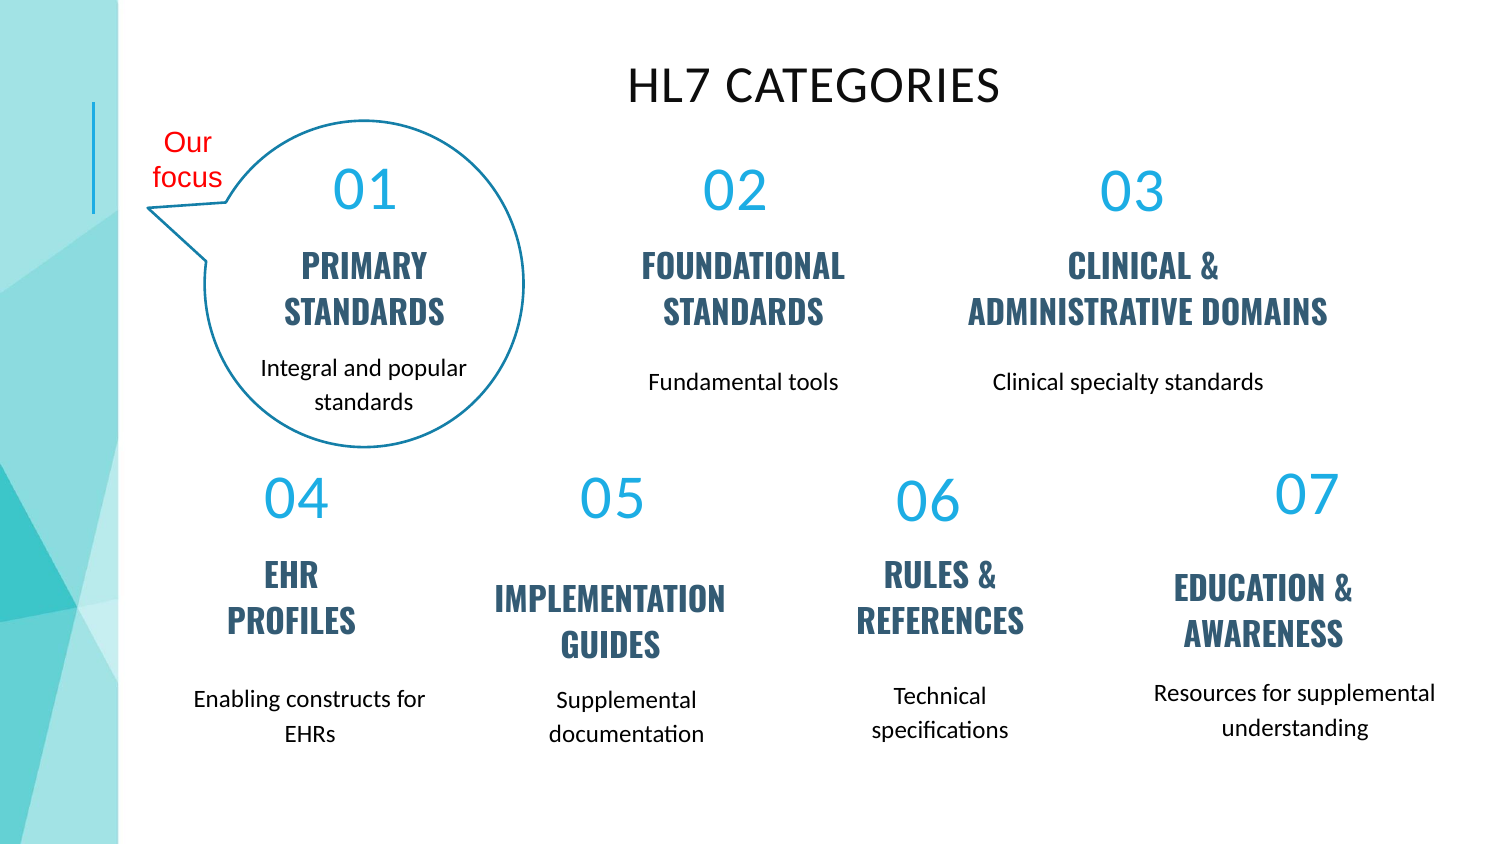

# HL7 CATEGORIES
Our focus
01
02

03
PRIMARY STANDARDS
CLINICAL &
ADMINISTRATIVE DOMAINS
FOUNDATIONAL STANDARDS
Integral and popular standards
Clinical specialty standards
Fundamental tools
07
04
05
06
RULES & REFERENCES
EHR PROFILES
EDUCATION & AWARENESS
IMPLEMENTATION GUIDES
Resources for supplemental understanding
Technical specifications
Enabling constructs for EHRs
Supplemental documentation